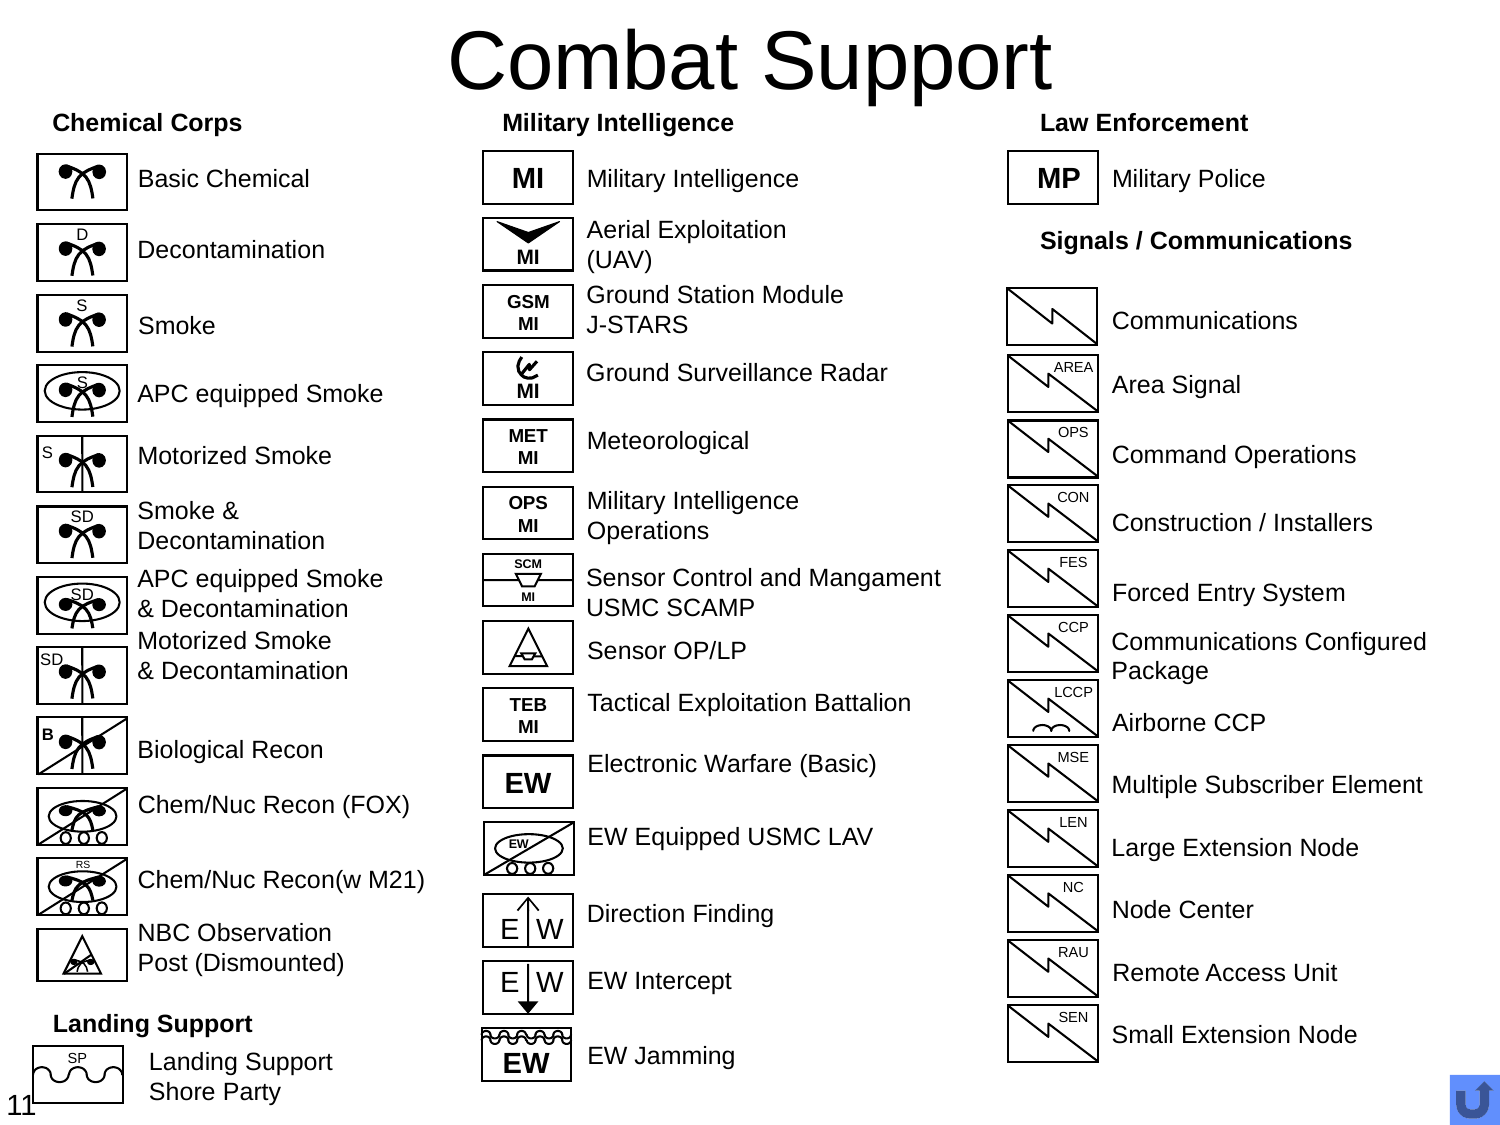

# Combat Support
Chemical Corps
Military Intelligence
Law Enforcement

MI

MP

Basic Chemical
Military Intelligence
Military Police
Aerial Exploitation
(UAV)
Signals / Communications

MI
D

Decontamination
Ground Station Module
J-STARS

GSM
MI

S

Communications
Smoke

MI

AREA
Ground Surveillance Radar

S

Area Signal
APC equipped Smoke

MET
MI

OPS
Meteorological

S

Command Operations
Motorized Smoke
Military Intelligence
Operations

CON

OPS
MI
Smoke &
Decontamination
SD

Construction / Installers

FES

SCM
MI
Sensor Control and Mangament
USMC SCAMP
APC equipped Smoke
& Decontamination
Forced Entry System

SD

CCP

Motorized Smoke
& Decontamination
Communications Configured
Package
Sensor OP/LP

SD

LCCP

Tactical Exploitation Battalion

TEB
MI
Airborne CCP

B

Biological Recon

MSE
Electronic Warfare (Basic)

EW
Multiple Subscriber Element

Chem/Nuc Recon (FOX)

LEN
EW Equipped USMC LAV

EW
Large Extension Node

RS
Chem/Nuc Recon(w M21)

NC

E  W
Node Center
Direction Finding
NBC Observation
Post (Dismounted)

RAU
Remote Access Unit

E  W

EW Intercept
Landing Support

SEN
Small Extension Node

EW
EW Jamming
Landing Support
Shore Party

SP
11